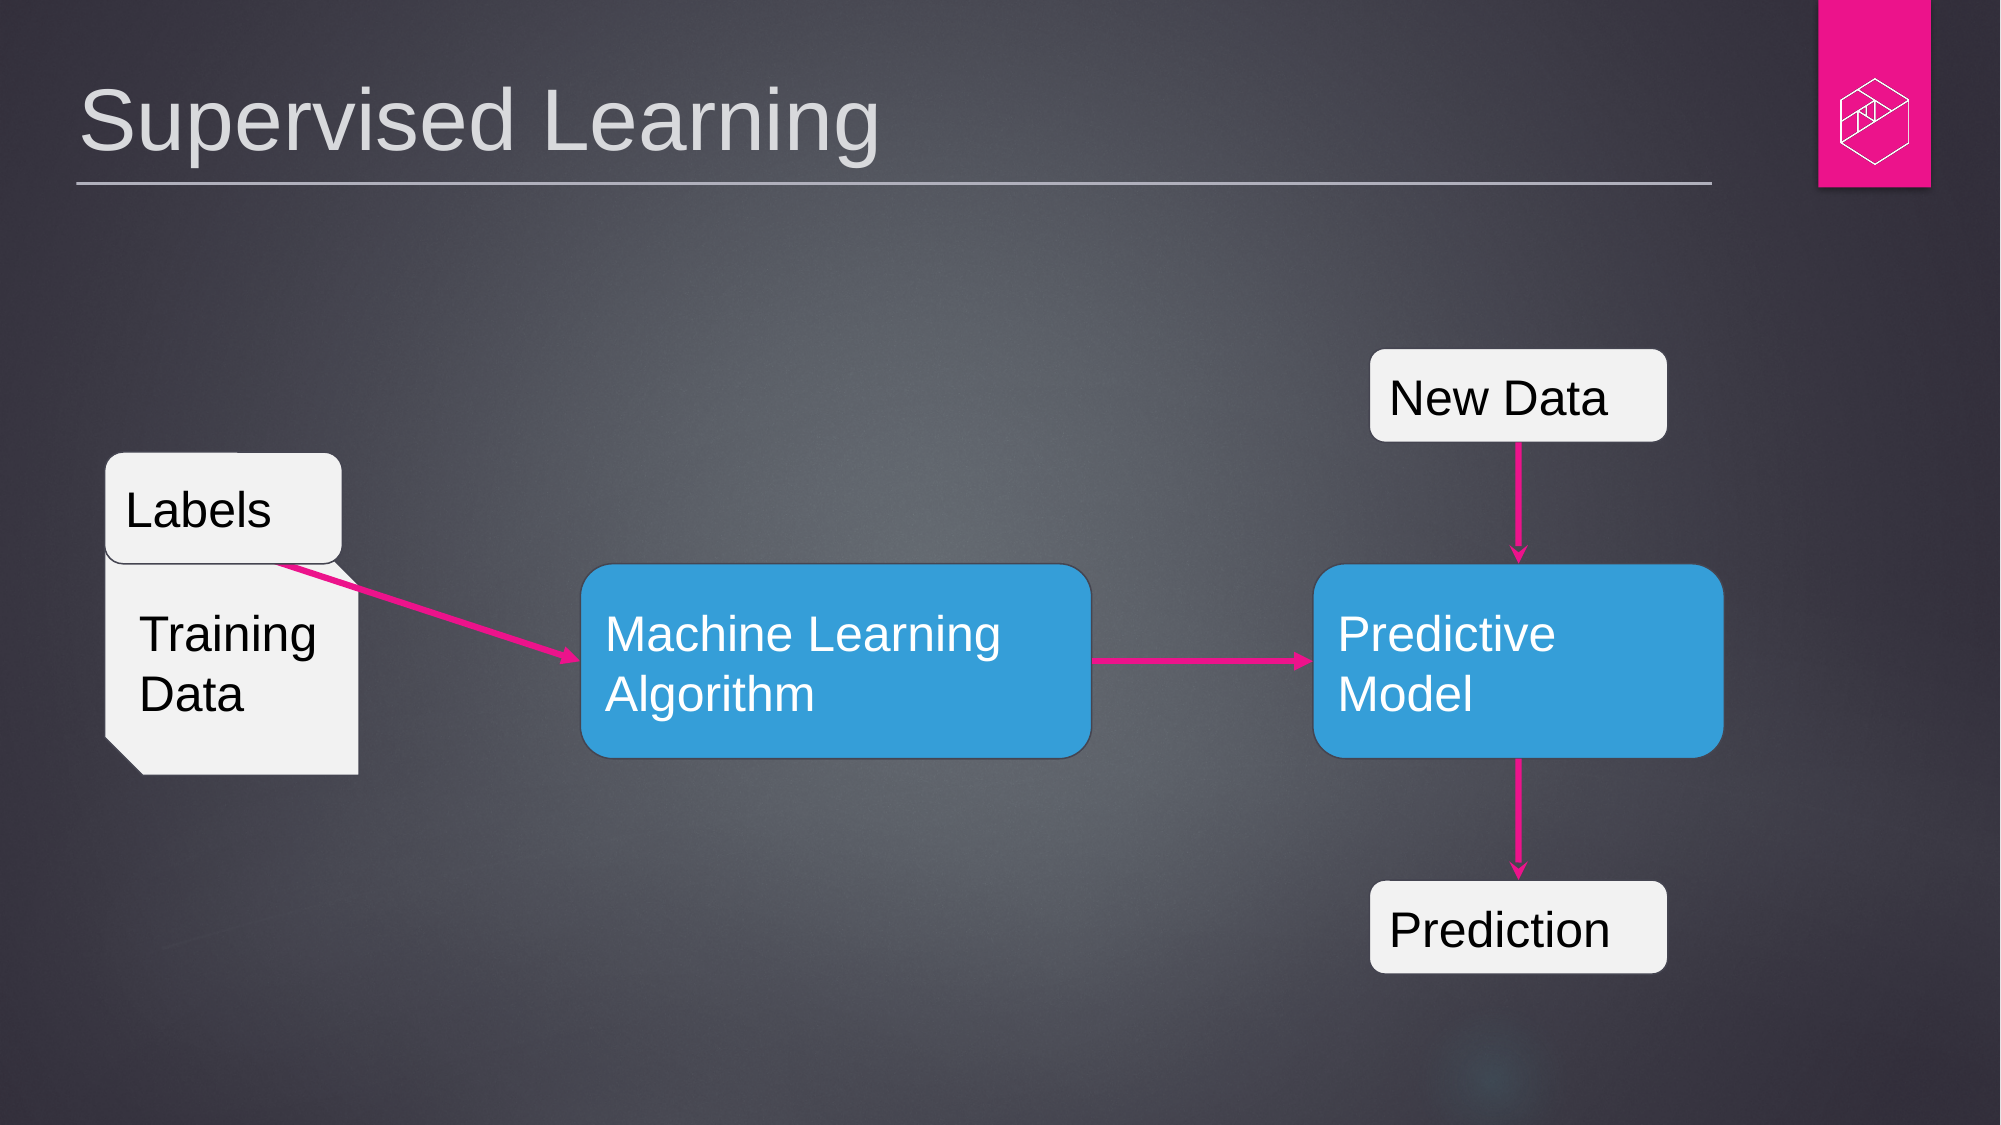

# Supervised Learning
New Data
Labels
Training Data
Machine Learning Algorithm
Predictive Model
Prediction